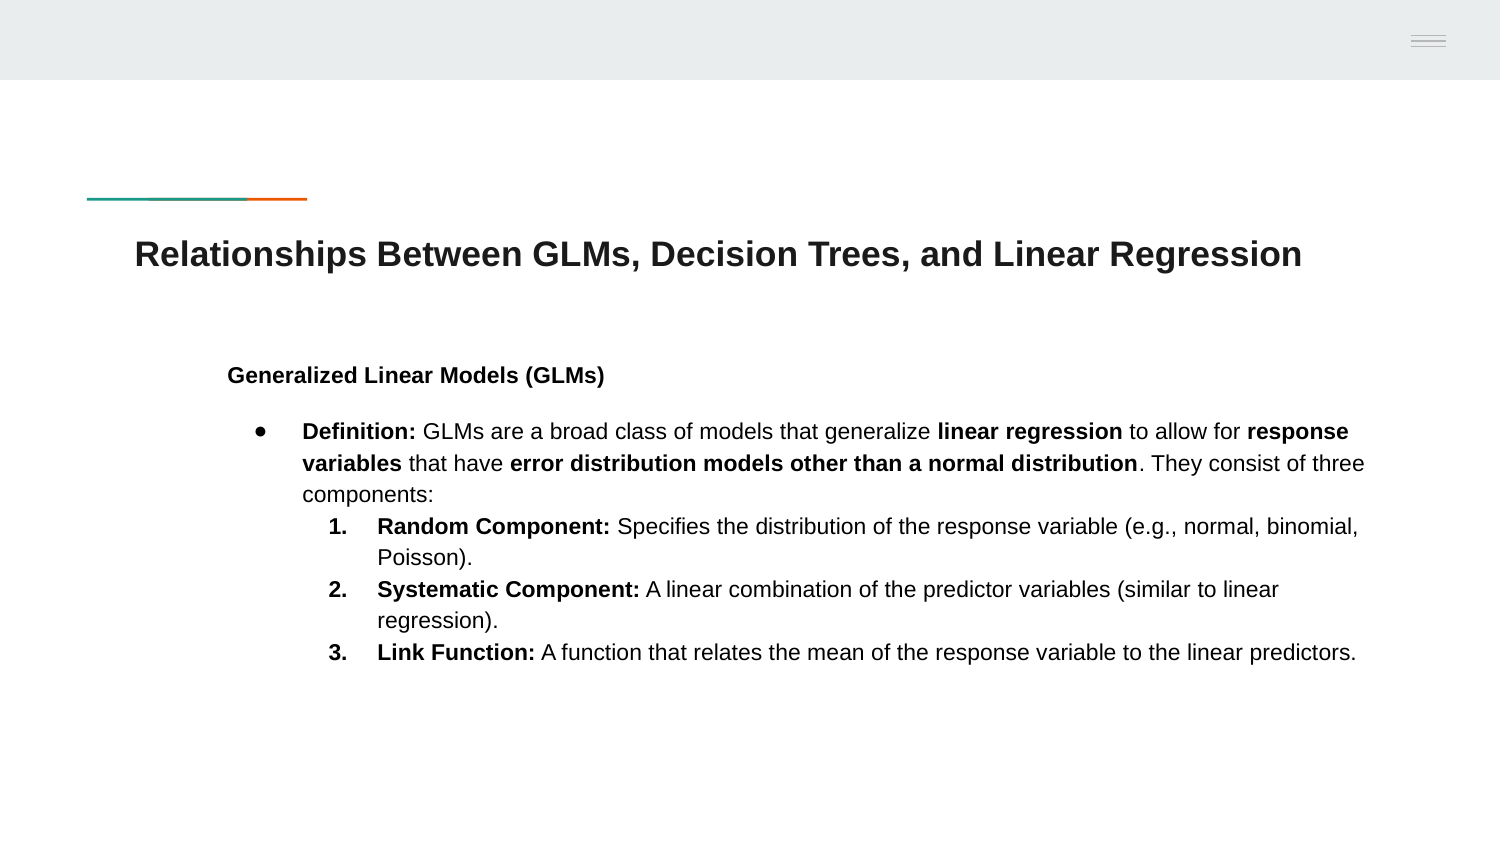

# Relationships Between GLMs, Decision Trees, and Linear Regression
Generalized Linear Models (GLMs)
Definition: GLMs are a broad class of models that generalize linear regression to allow for response variables that have error distribution models other than a normal distribution. They consist of three components:
Random Component: Specifies the distribution of the response variable (e.g., normal, binomial, Poisson).
Systematic Component: A linear combination of the predictor variables (similar to linear regression).
Link Function: A function that relates the mean of the response variable to the linear predictors.